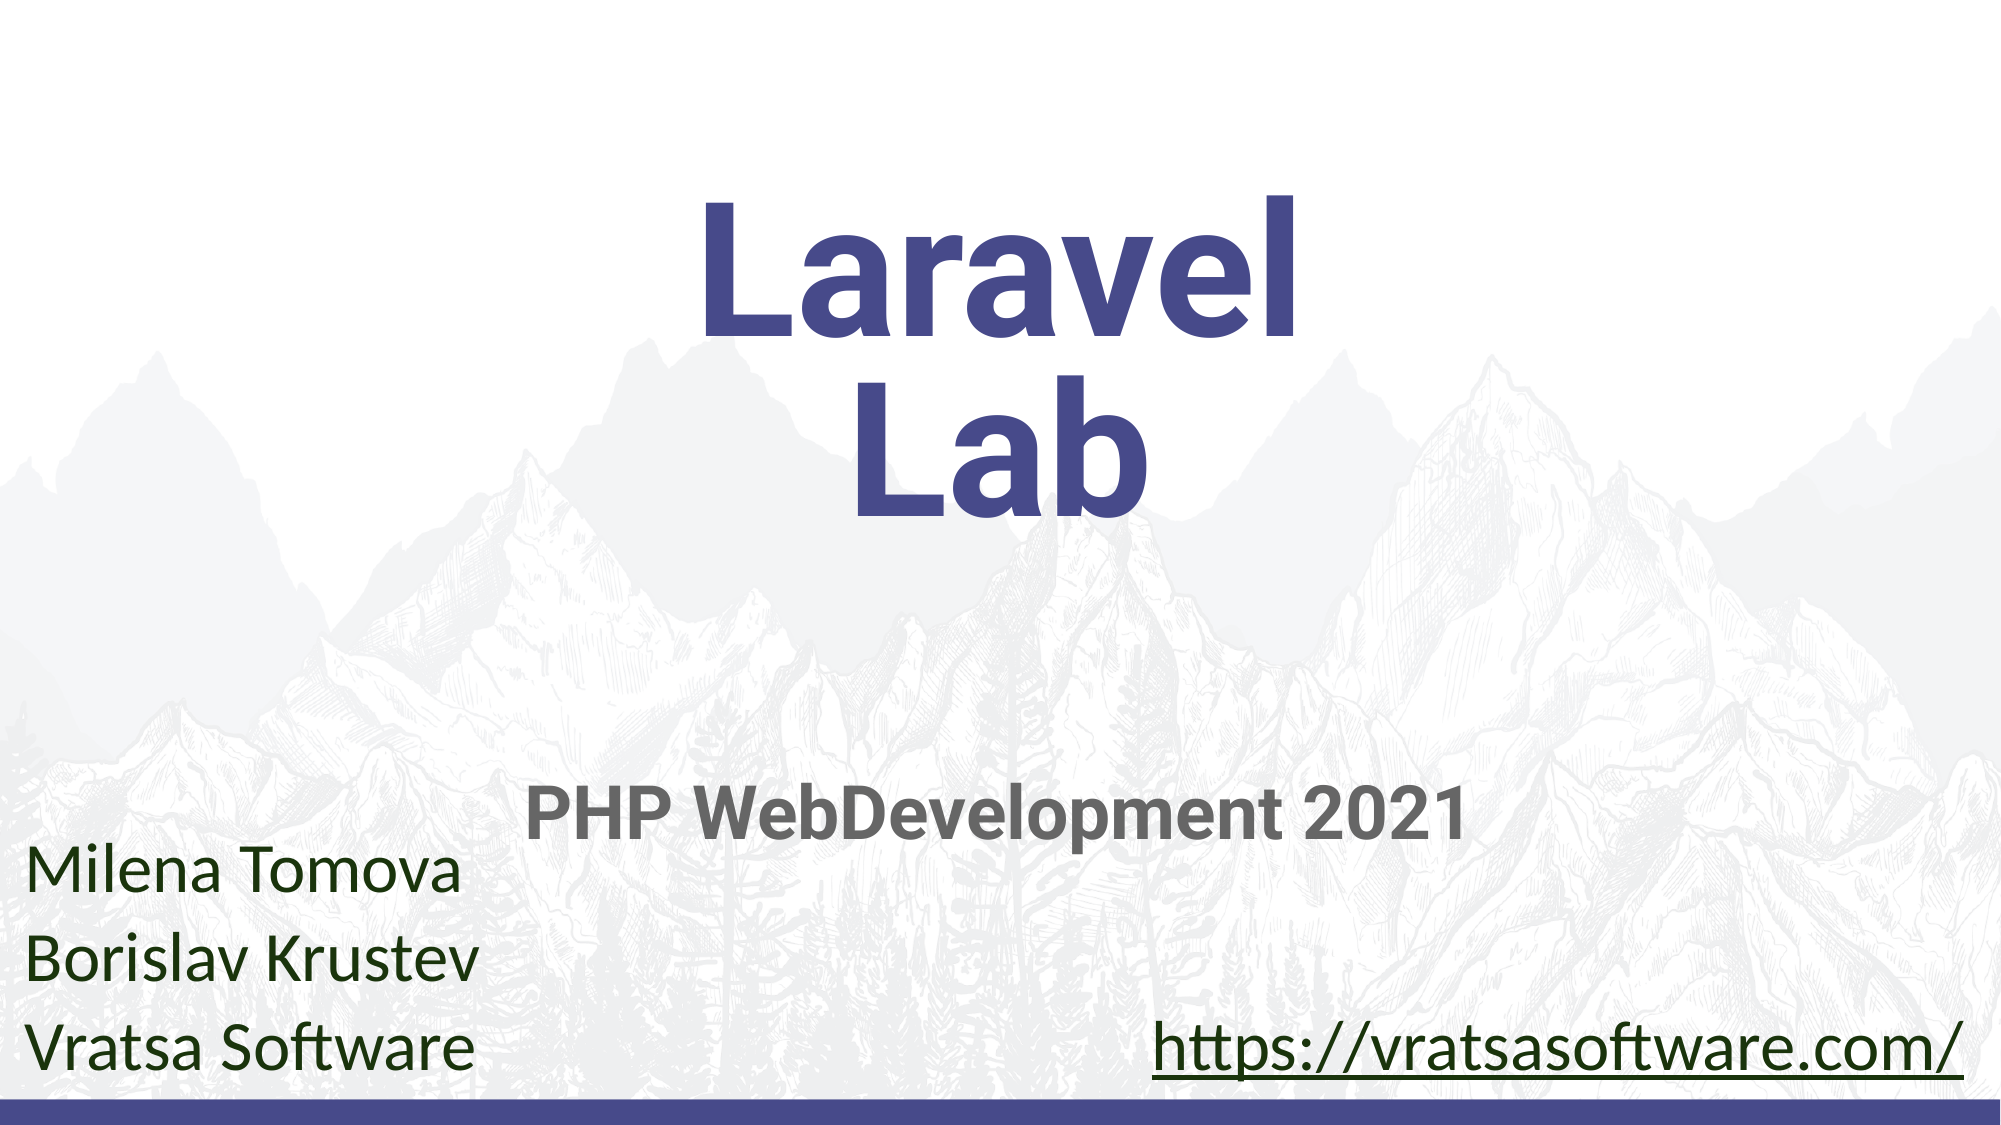

# Laravel
Lab

PHP WebDevelopment 2021

Milena Tomova
Borislav Krustev
Vratsa Software
https://vratsasoftware.com/